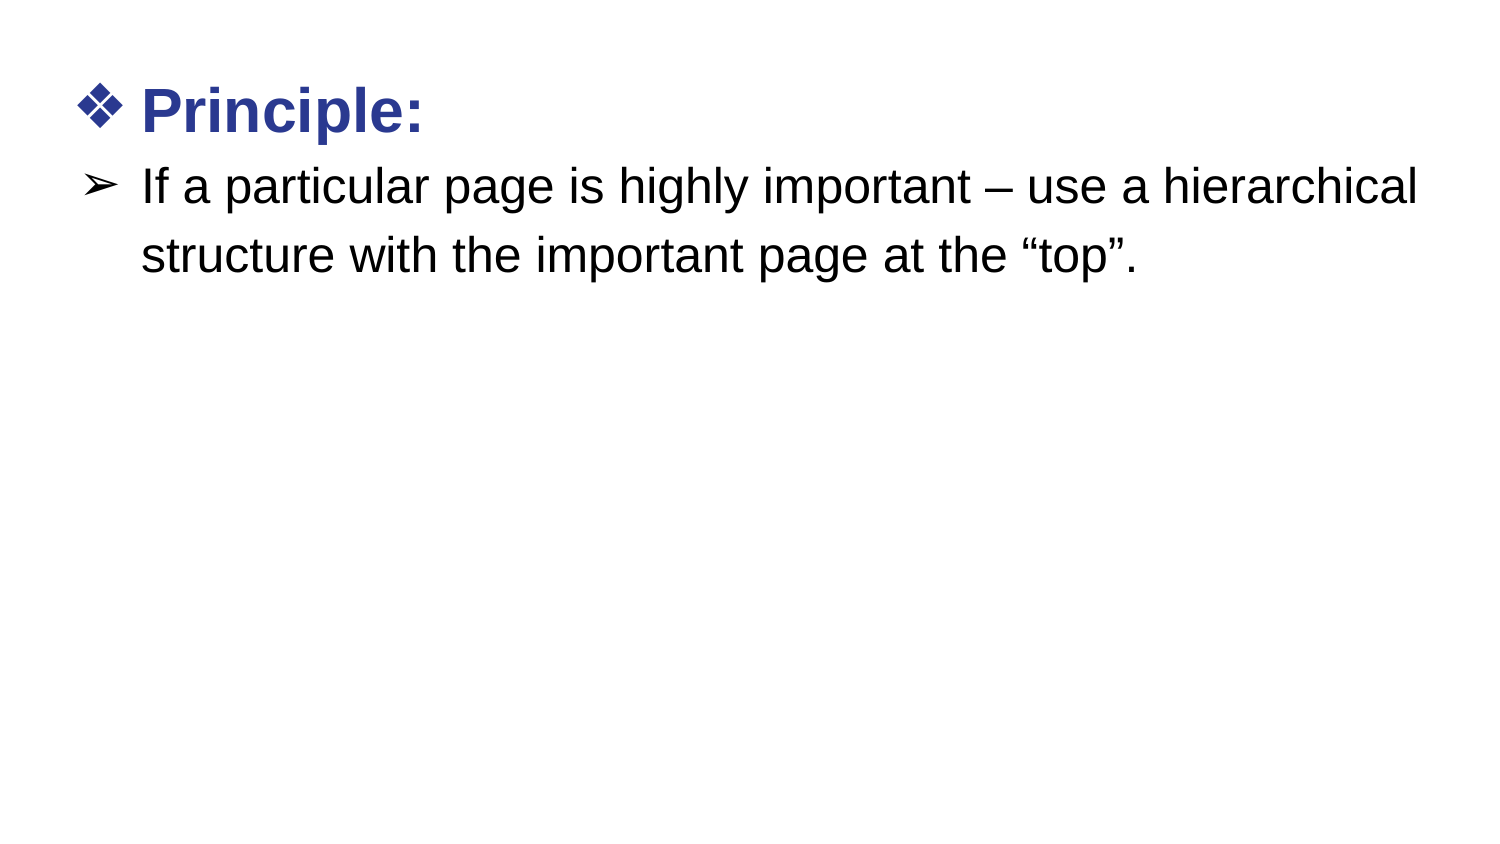

# Principle:
If a particular page is highly important – use a hierarchical structure with the important page at the “top”.